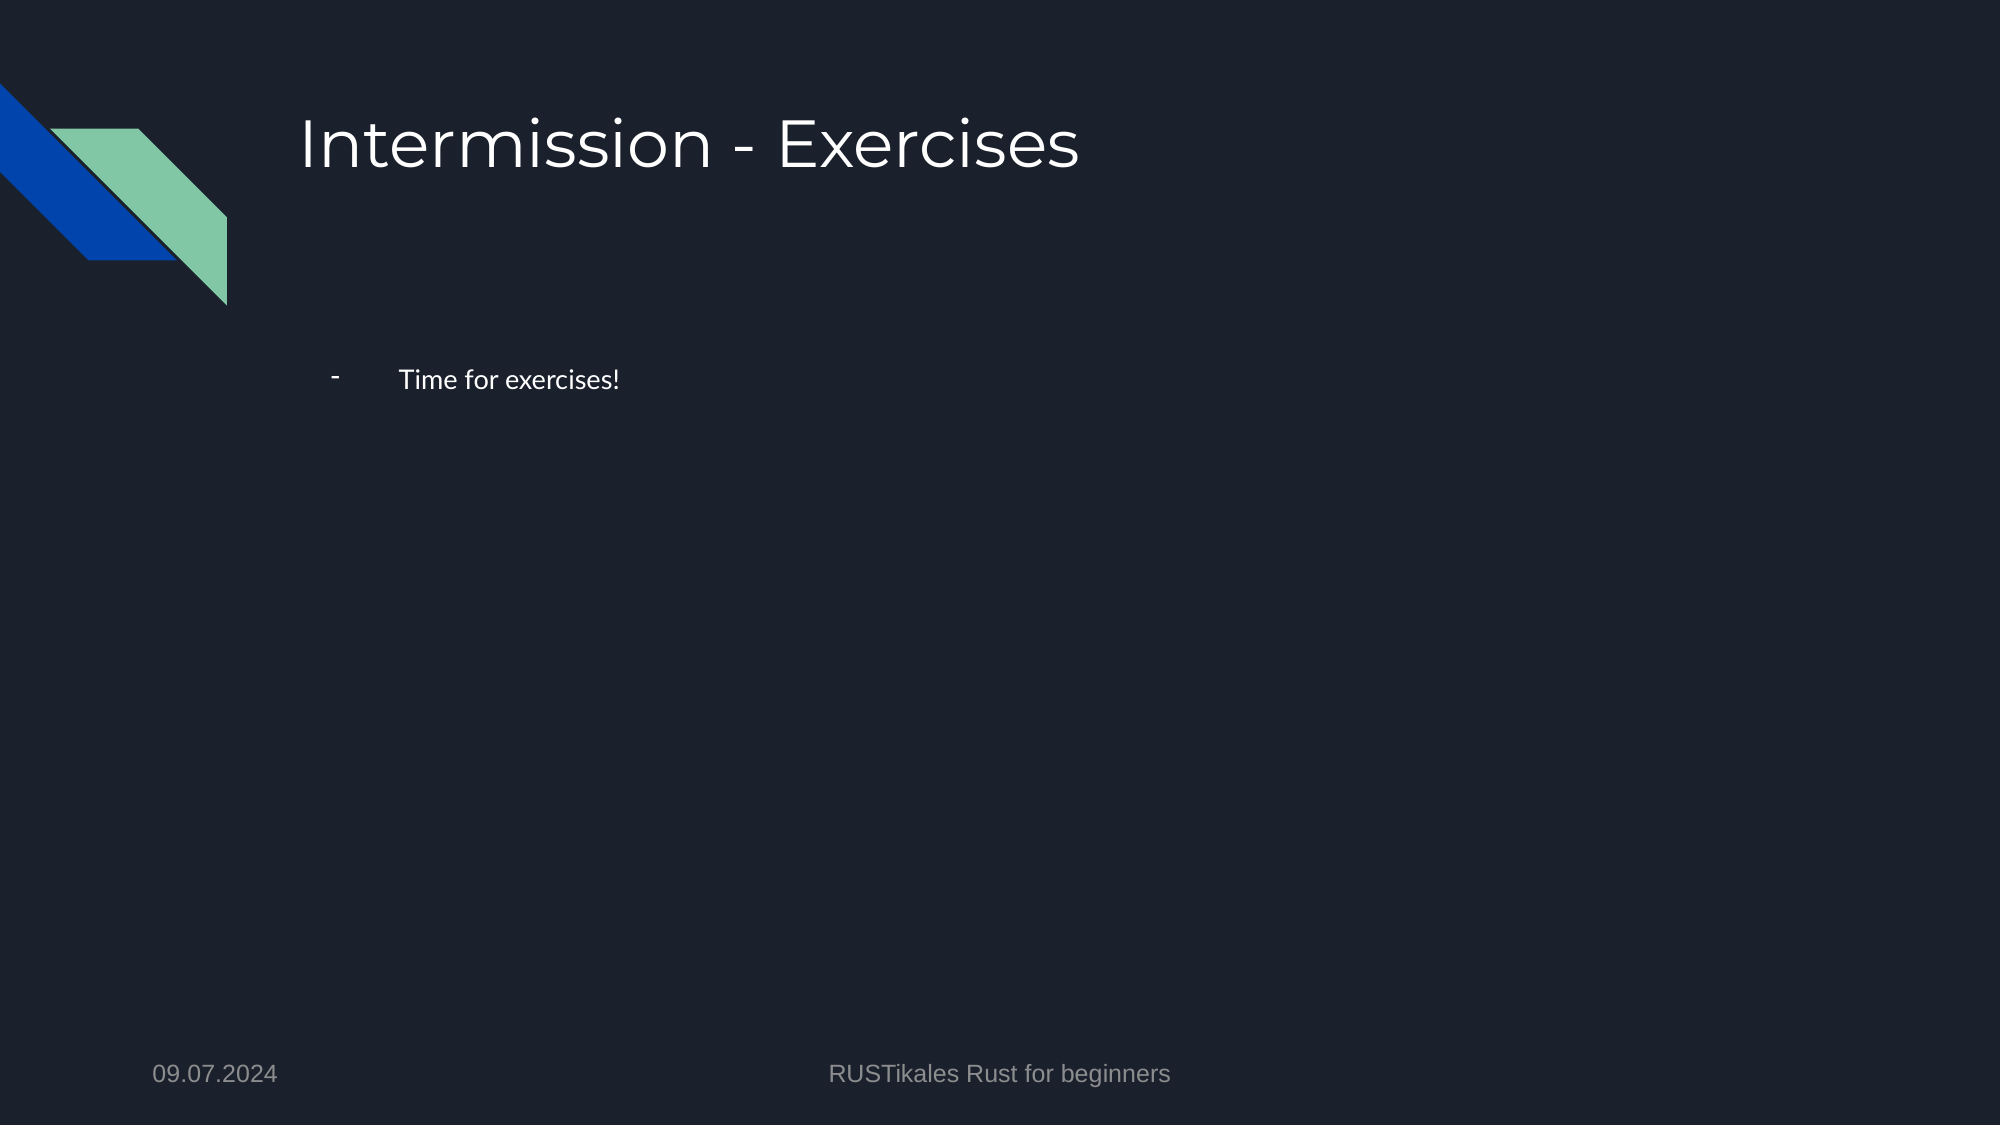

# Intermission - Exercises
Time for exercises!
09.07.2024
RUSTikales Rust for beginners